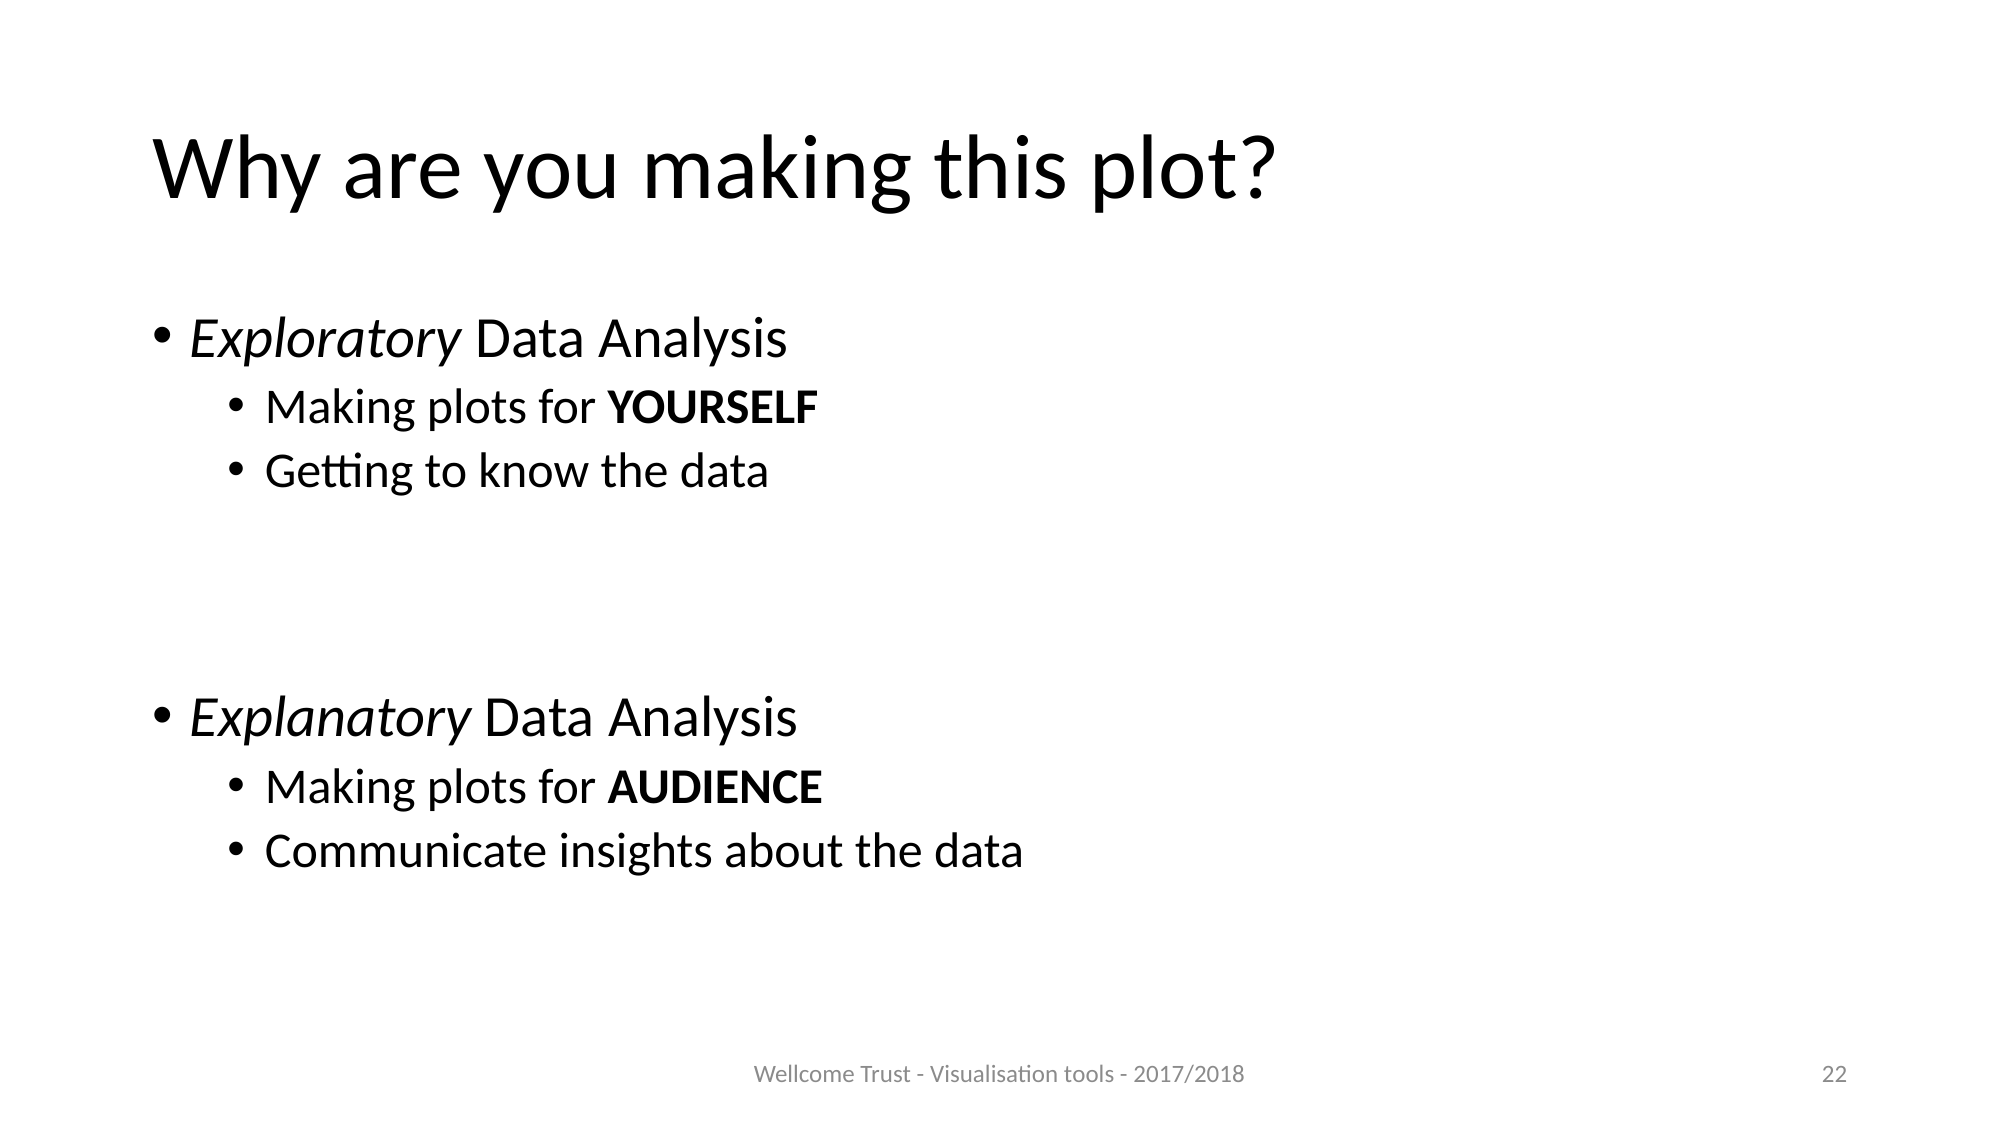

# Why are you making this plot?
Exploratory Data Analysis
Making plots for YOURSELF
Getting to know the data

Explanatory Data Analysis
Making plots for AUDIENCE
Communicate insights about the data
Wellcome Trust - Visualisation tools - 2017/2018
22